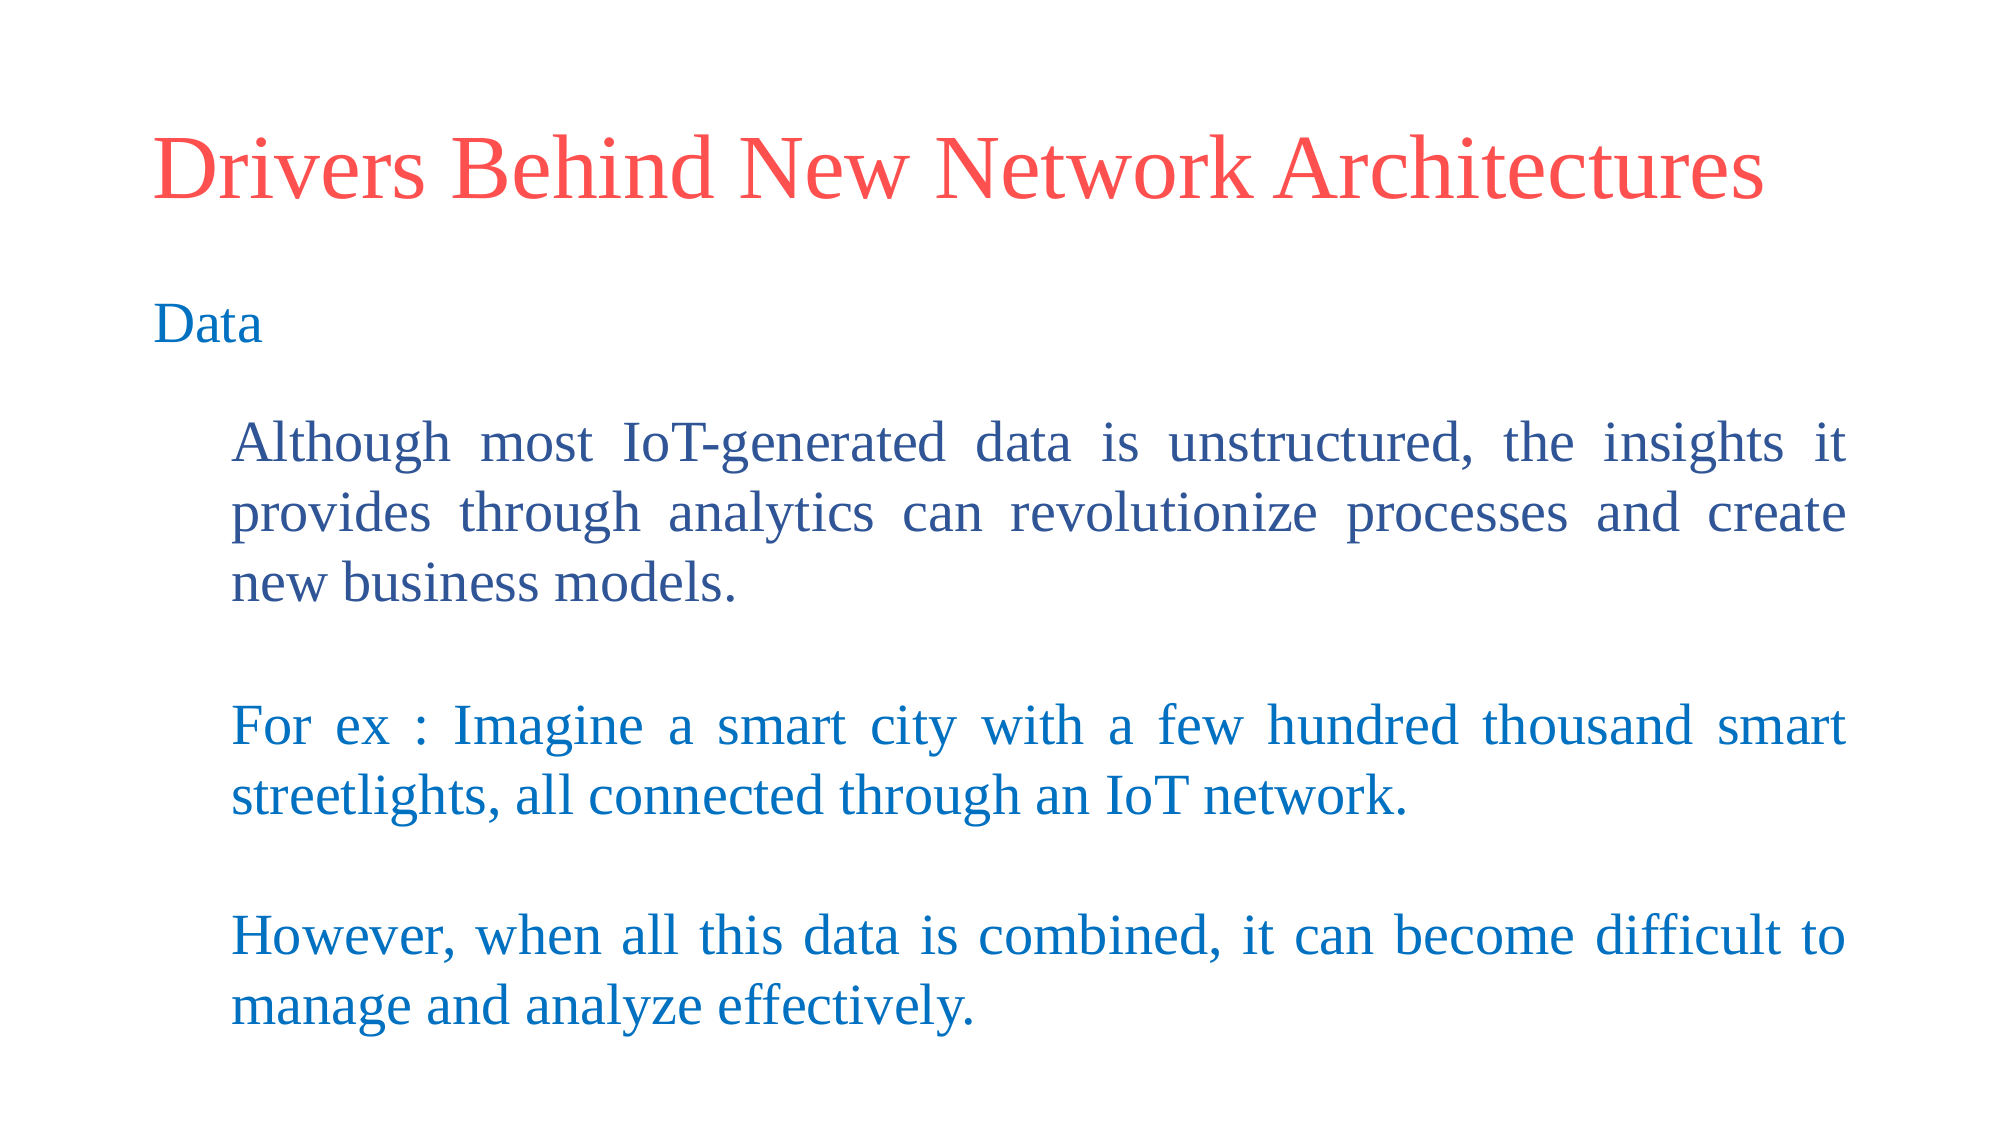

# Drivers Behind New Network Architectures
Data
Although most IoT-generated data is unstructured, the insights it provides through analytics can revolutionize processes and create new business models.
For ex : Imagine a smart city with a few hundred thousand smart streetlights, all connected through an IoT network.

However, when all this data is combined, it can become difficult to manage and analyze effectively.